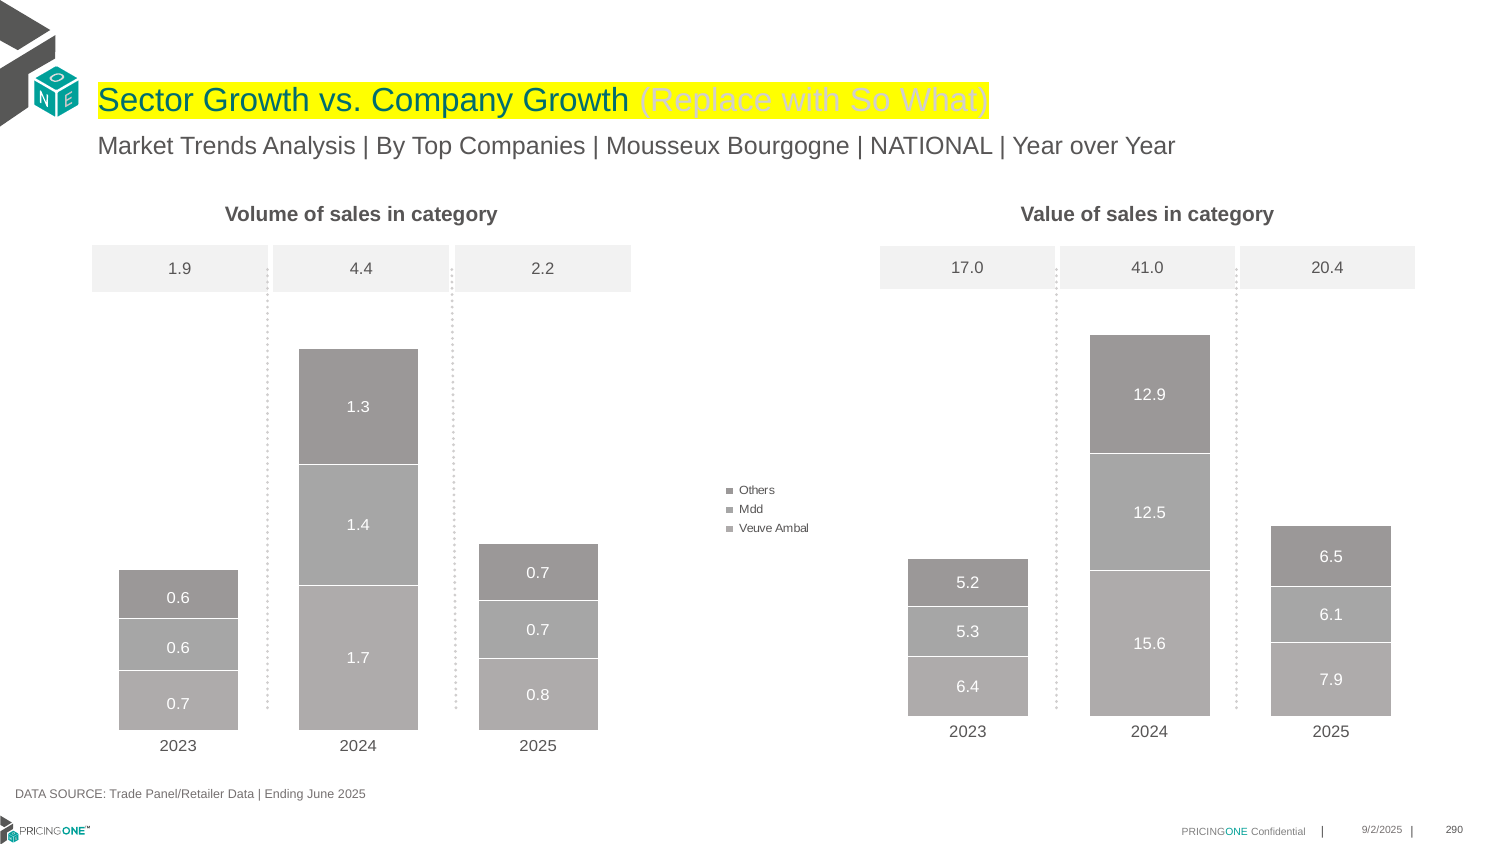

# Sector Growth vs. Company Growth (Replace with So What)
Market Trends Analysis | By Top Companies | Mousseux Bourgogne | NATIONAL | Year over Year
| Value of sales in category |  |  |
| --- | --- | --- |
| 17.0 | 41.0 | 20.4 |
| Volume of sales in category |  |  |
| --- | --- | --- |
| 1.9 | 4.4 | 2.2 |

### Chart

| Category | Veuve Ambal | Mdd | Others |
|---|---|---|---|
| 2023 | 6.418419 | 5.335408 | 5.228024 |
| 2024 | 15.637544 | 12.535428 | 12.865496 |
| 2025 | 7.895088 | 6.069386 | 6.478637 |

### Chart

| Category | Veuve Ambal | Mdd | Others |
|---|---|---|---|
| 2023 | 0.698697 | 0.595446 | 0.559098 |
| 2024 | 1.680031 | 1.389988 | 1.334533 |
| 2025 | 0.835784 | 0.667779 | 0.65004 |
DATA SOURCE: Trade Panel/Retailer Data | Ending June 2025

9/2/2025
290